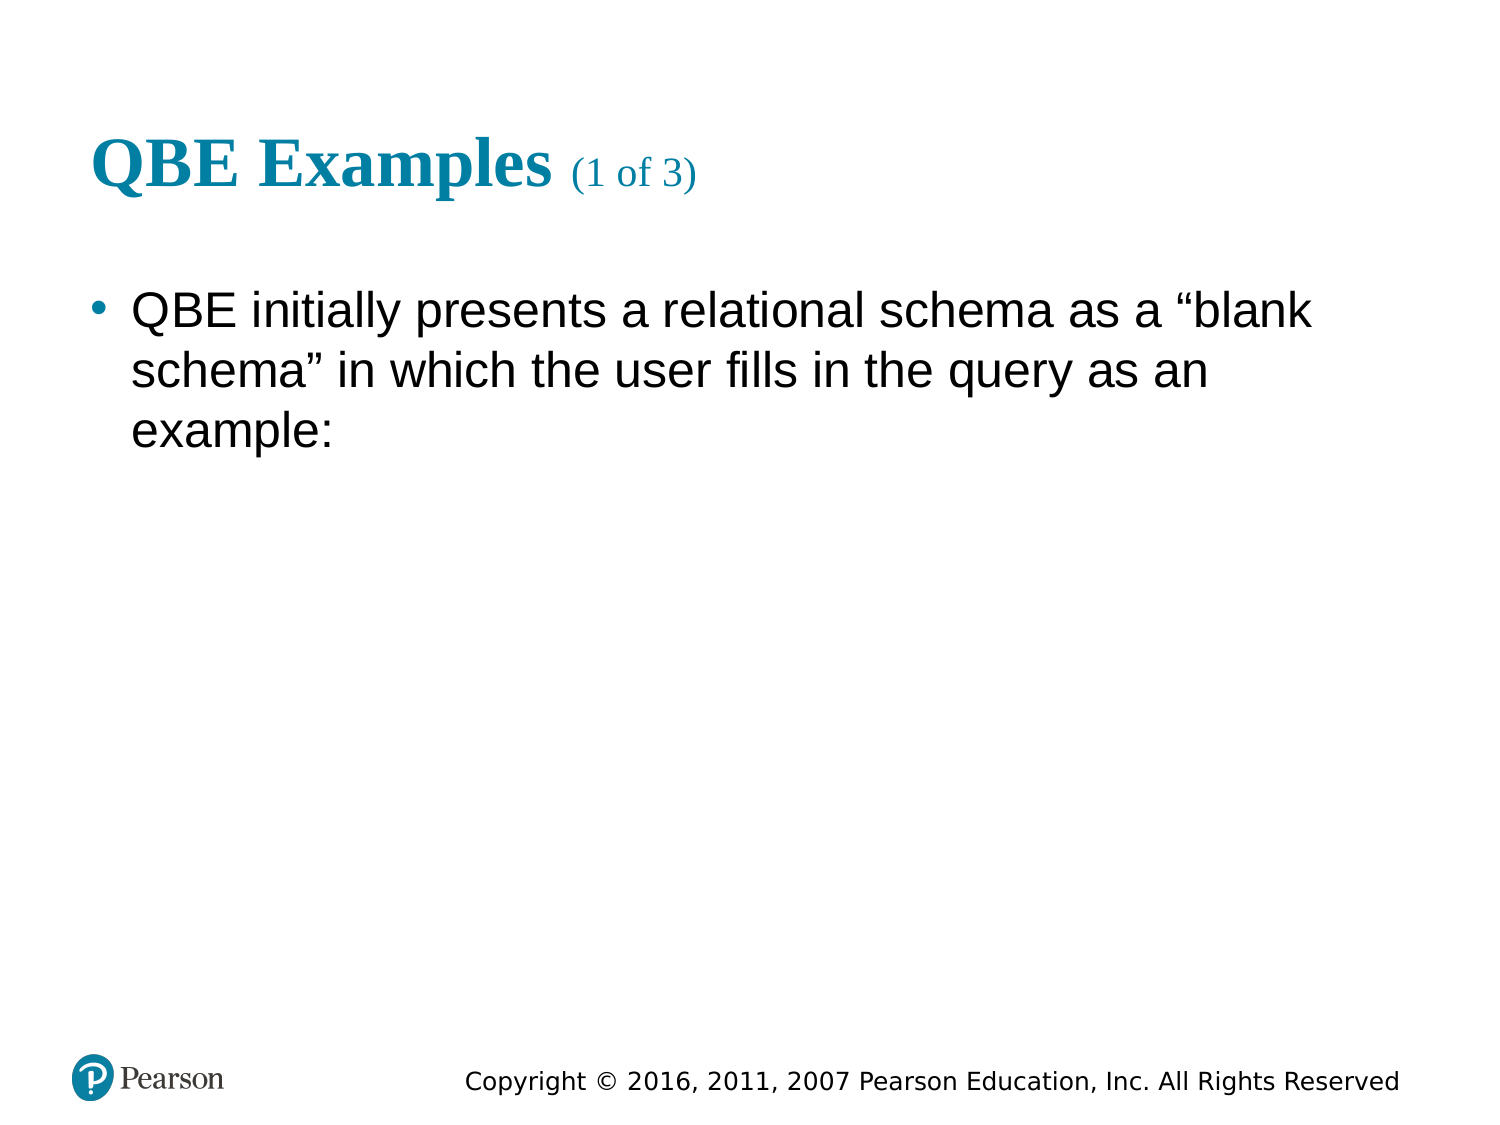

# Q B E Examples (1 of 3)
Q B E initially presents a relational schema as a “blank schema” in which the user fills in the query as an example: